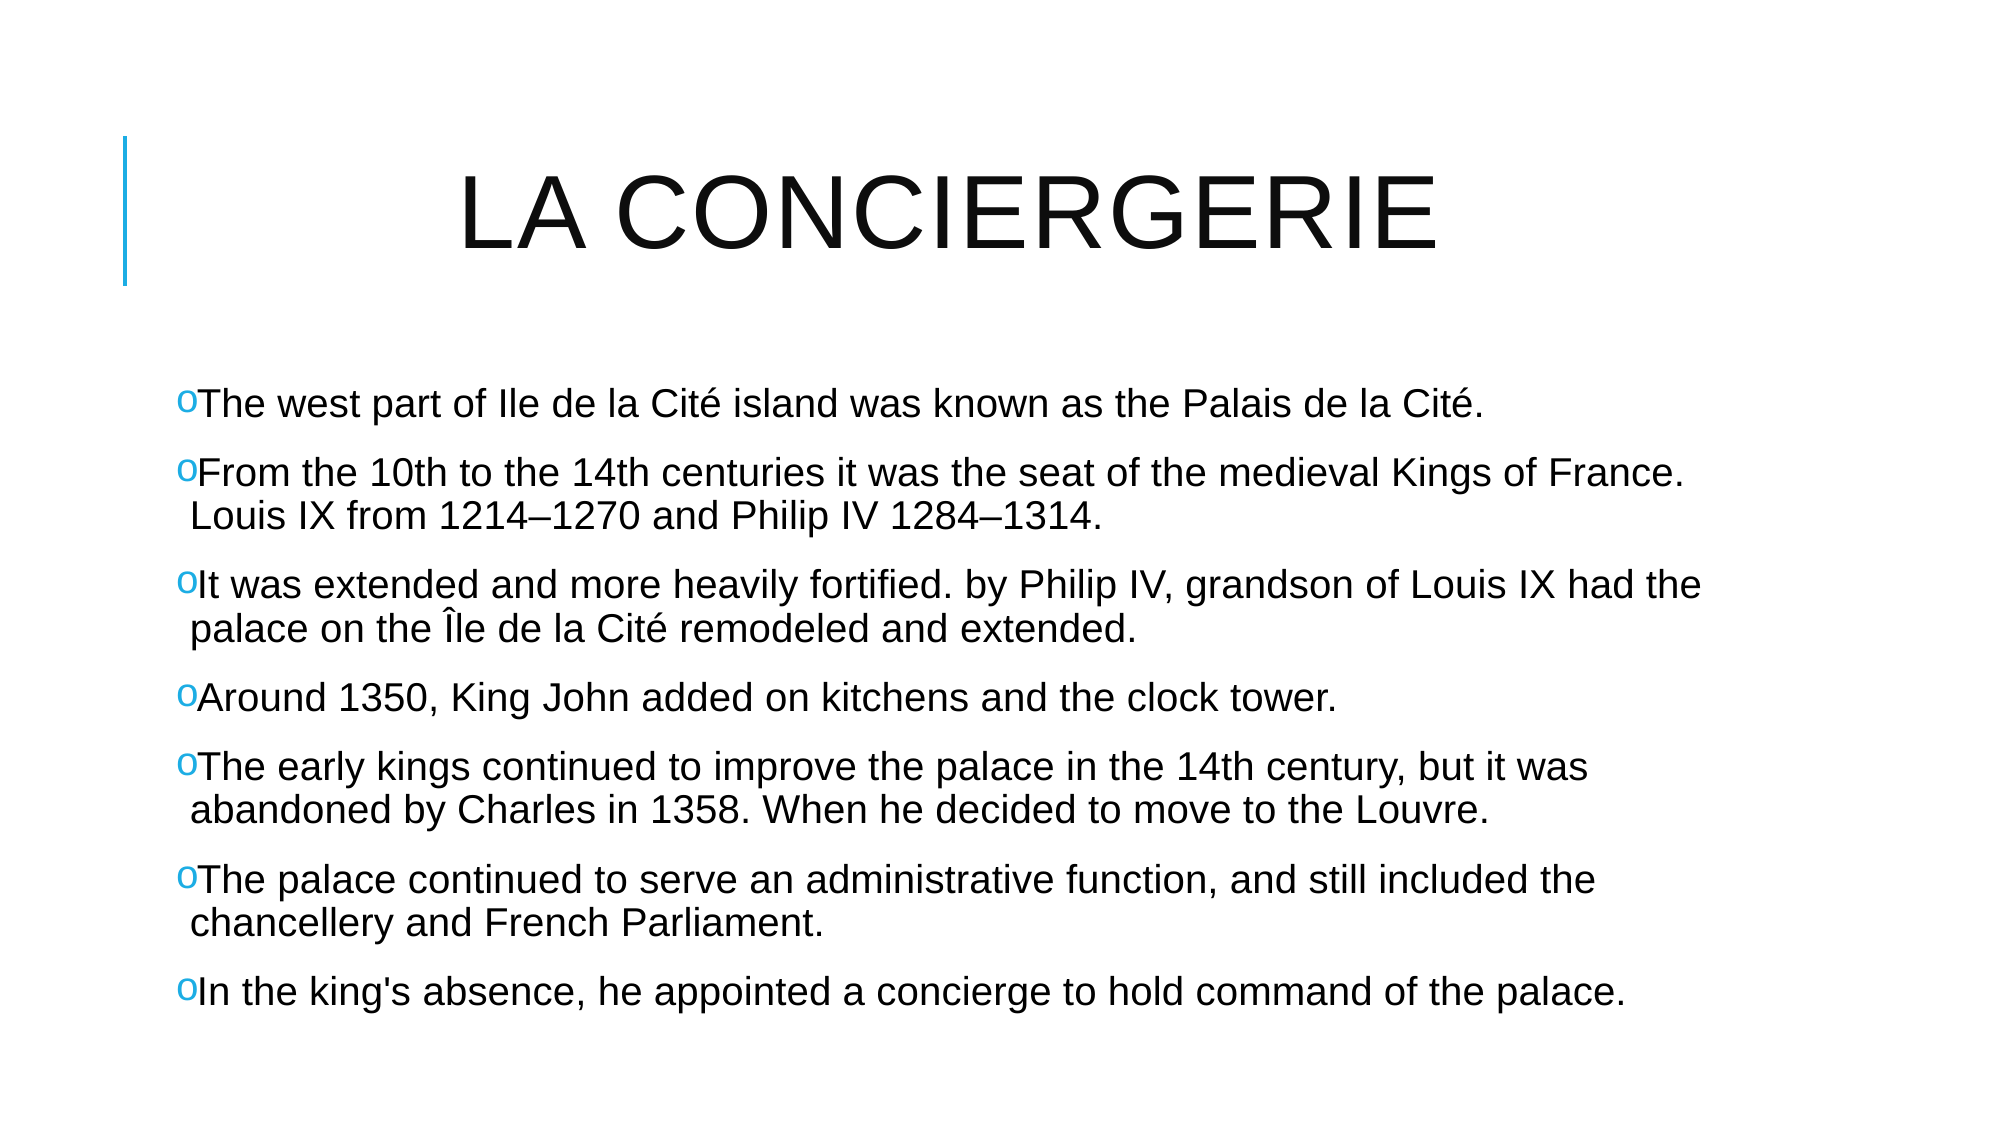

# La Conciergerie
The west part of Ile de la Cité island was known as the Palais de la Cité.
From the 10th to the 14th centuries it was the seat of the medieval Kings of France. Louis IX from 1214–1270 and Philip IV 1284–1314.
It was extended and more heavily fortified. by Philip IV, grandson of Louis IX had the palace on the Île de la Cité remodeled and extended.
Around 1350, King John added on kitchens and the clock tower.
The early kings continued to improve the palace in the 14th century, but it was abandoned by Charles in 1358. When he decided to move to the Louvre.
The palace continued to serve an administrative function, and still included the chancellery and French Parliament.
In the king's absence, he appointed a concierge to hold command of the palace.